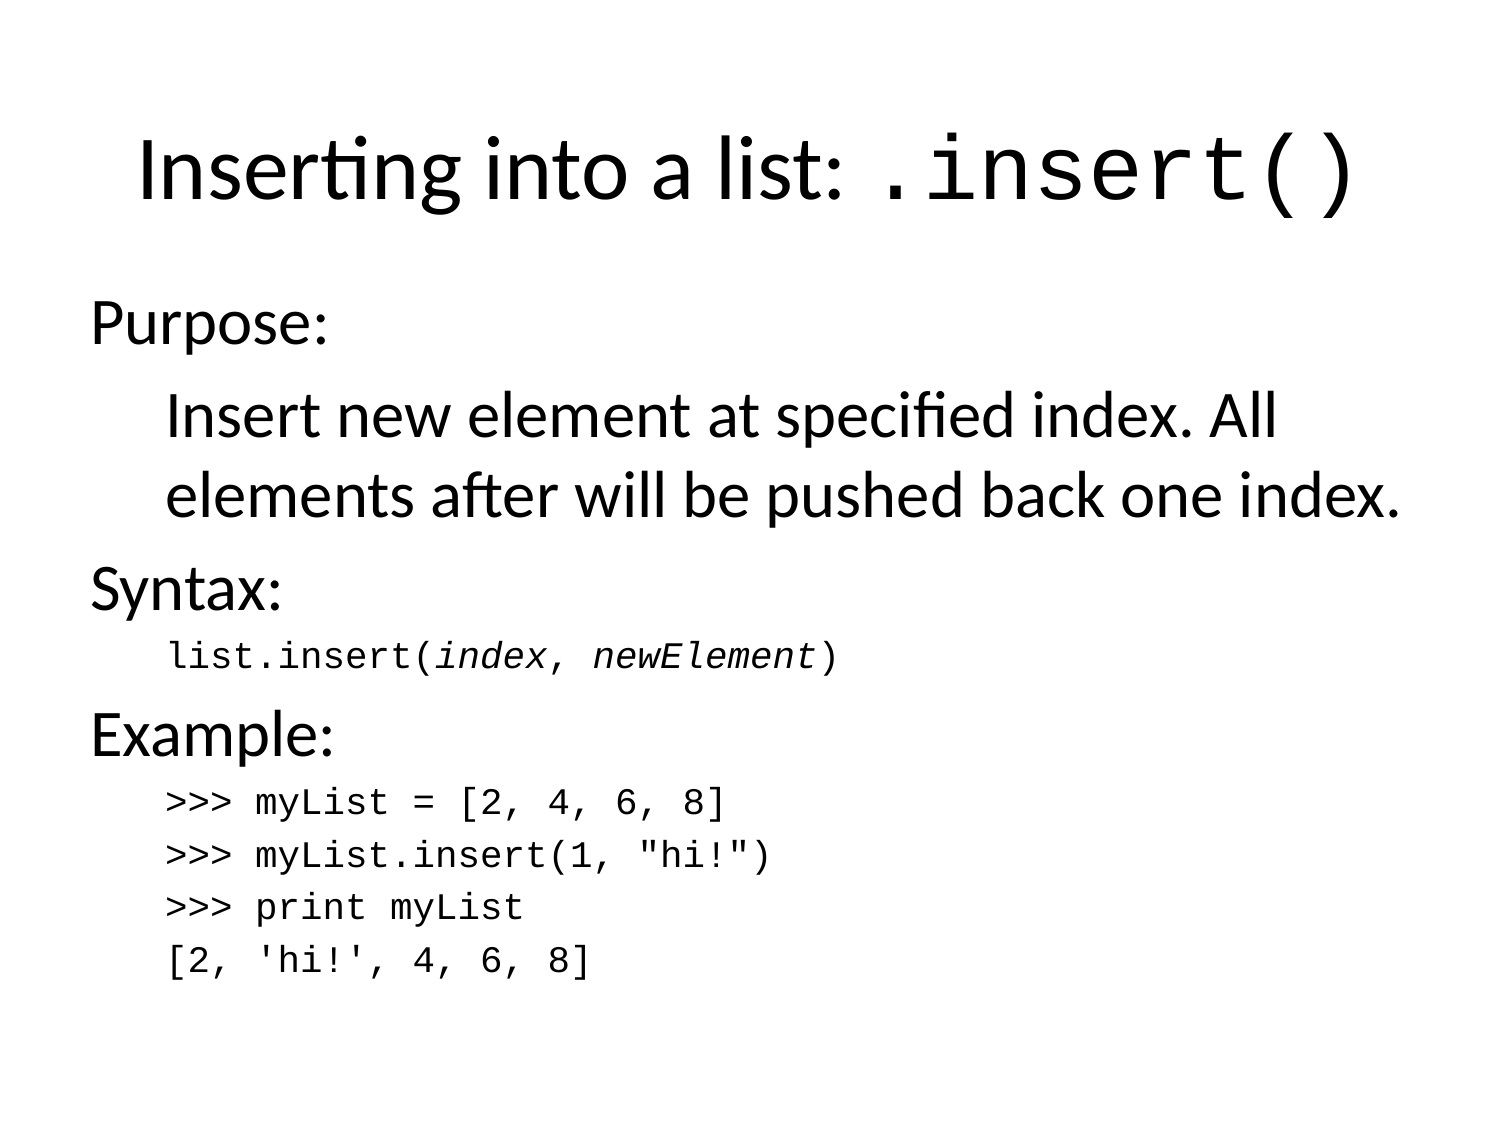

# Inserting into a list: .insert()
Purpose:
Insert new element at specified index. All elements after will be pushed back one index.
Syntax:
list.insert(index, newElement)
Example:
>>> myList = [2, 4, 6, 8]
>>> myList.insert(1, "hi!")
>>> print myList
[2, 'hi!', 4, 6, 8]